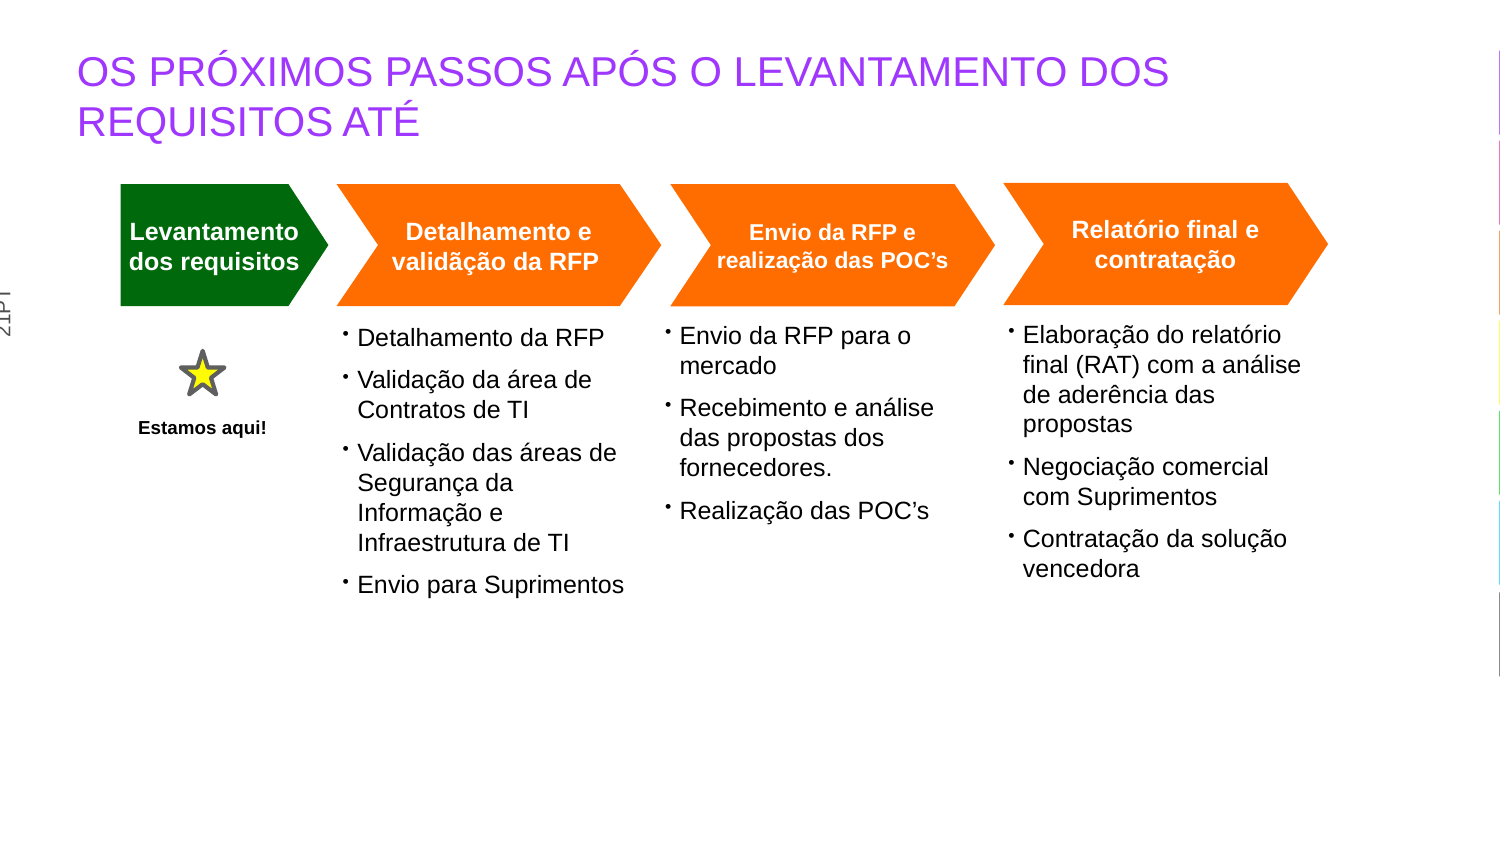

# OS PRÓXIMOS PASSOS APÓS O LEVANTAMENTO DOS REQUISITOS ATÉ
Relatório final e contratação
Levantamento dos requisitos
Detalhamento e validãção da RFP
Envio da RFP e realização das POC’s
Elaboração do relatório final (RAT) com a análise de aderência das propostas
Negociação comercial com Suprimentos
Contratação da solução vencedora

Envio da RFP para o mercado
Recebimento e análise das propostas dos fornecedores.
Realização das POC’s
Detalhamento da RFP
Validação da área de Contratos de TI
Validação das áreas de Segurança da Informação e Infraestrutura de TI
Envio para Suprimentos

Estamos aqui!